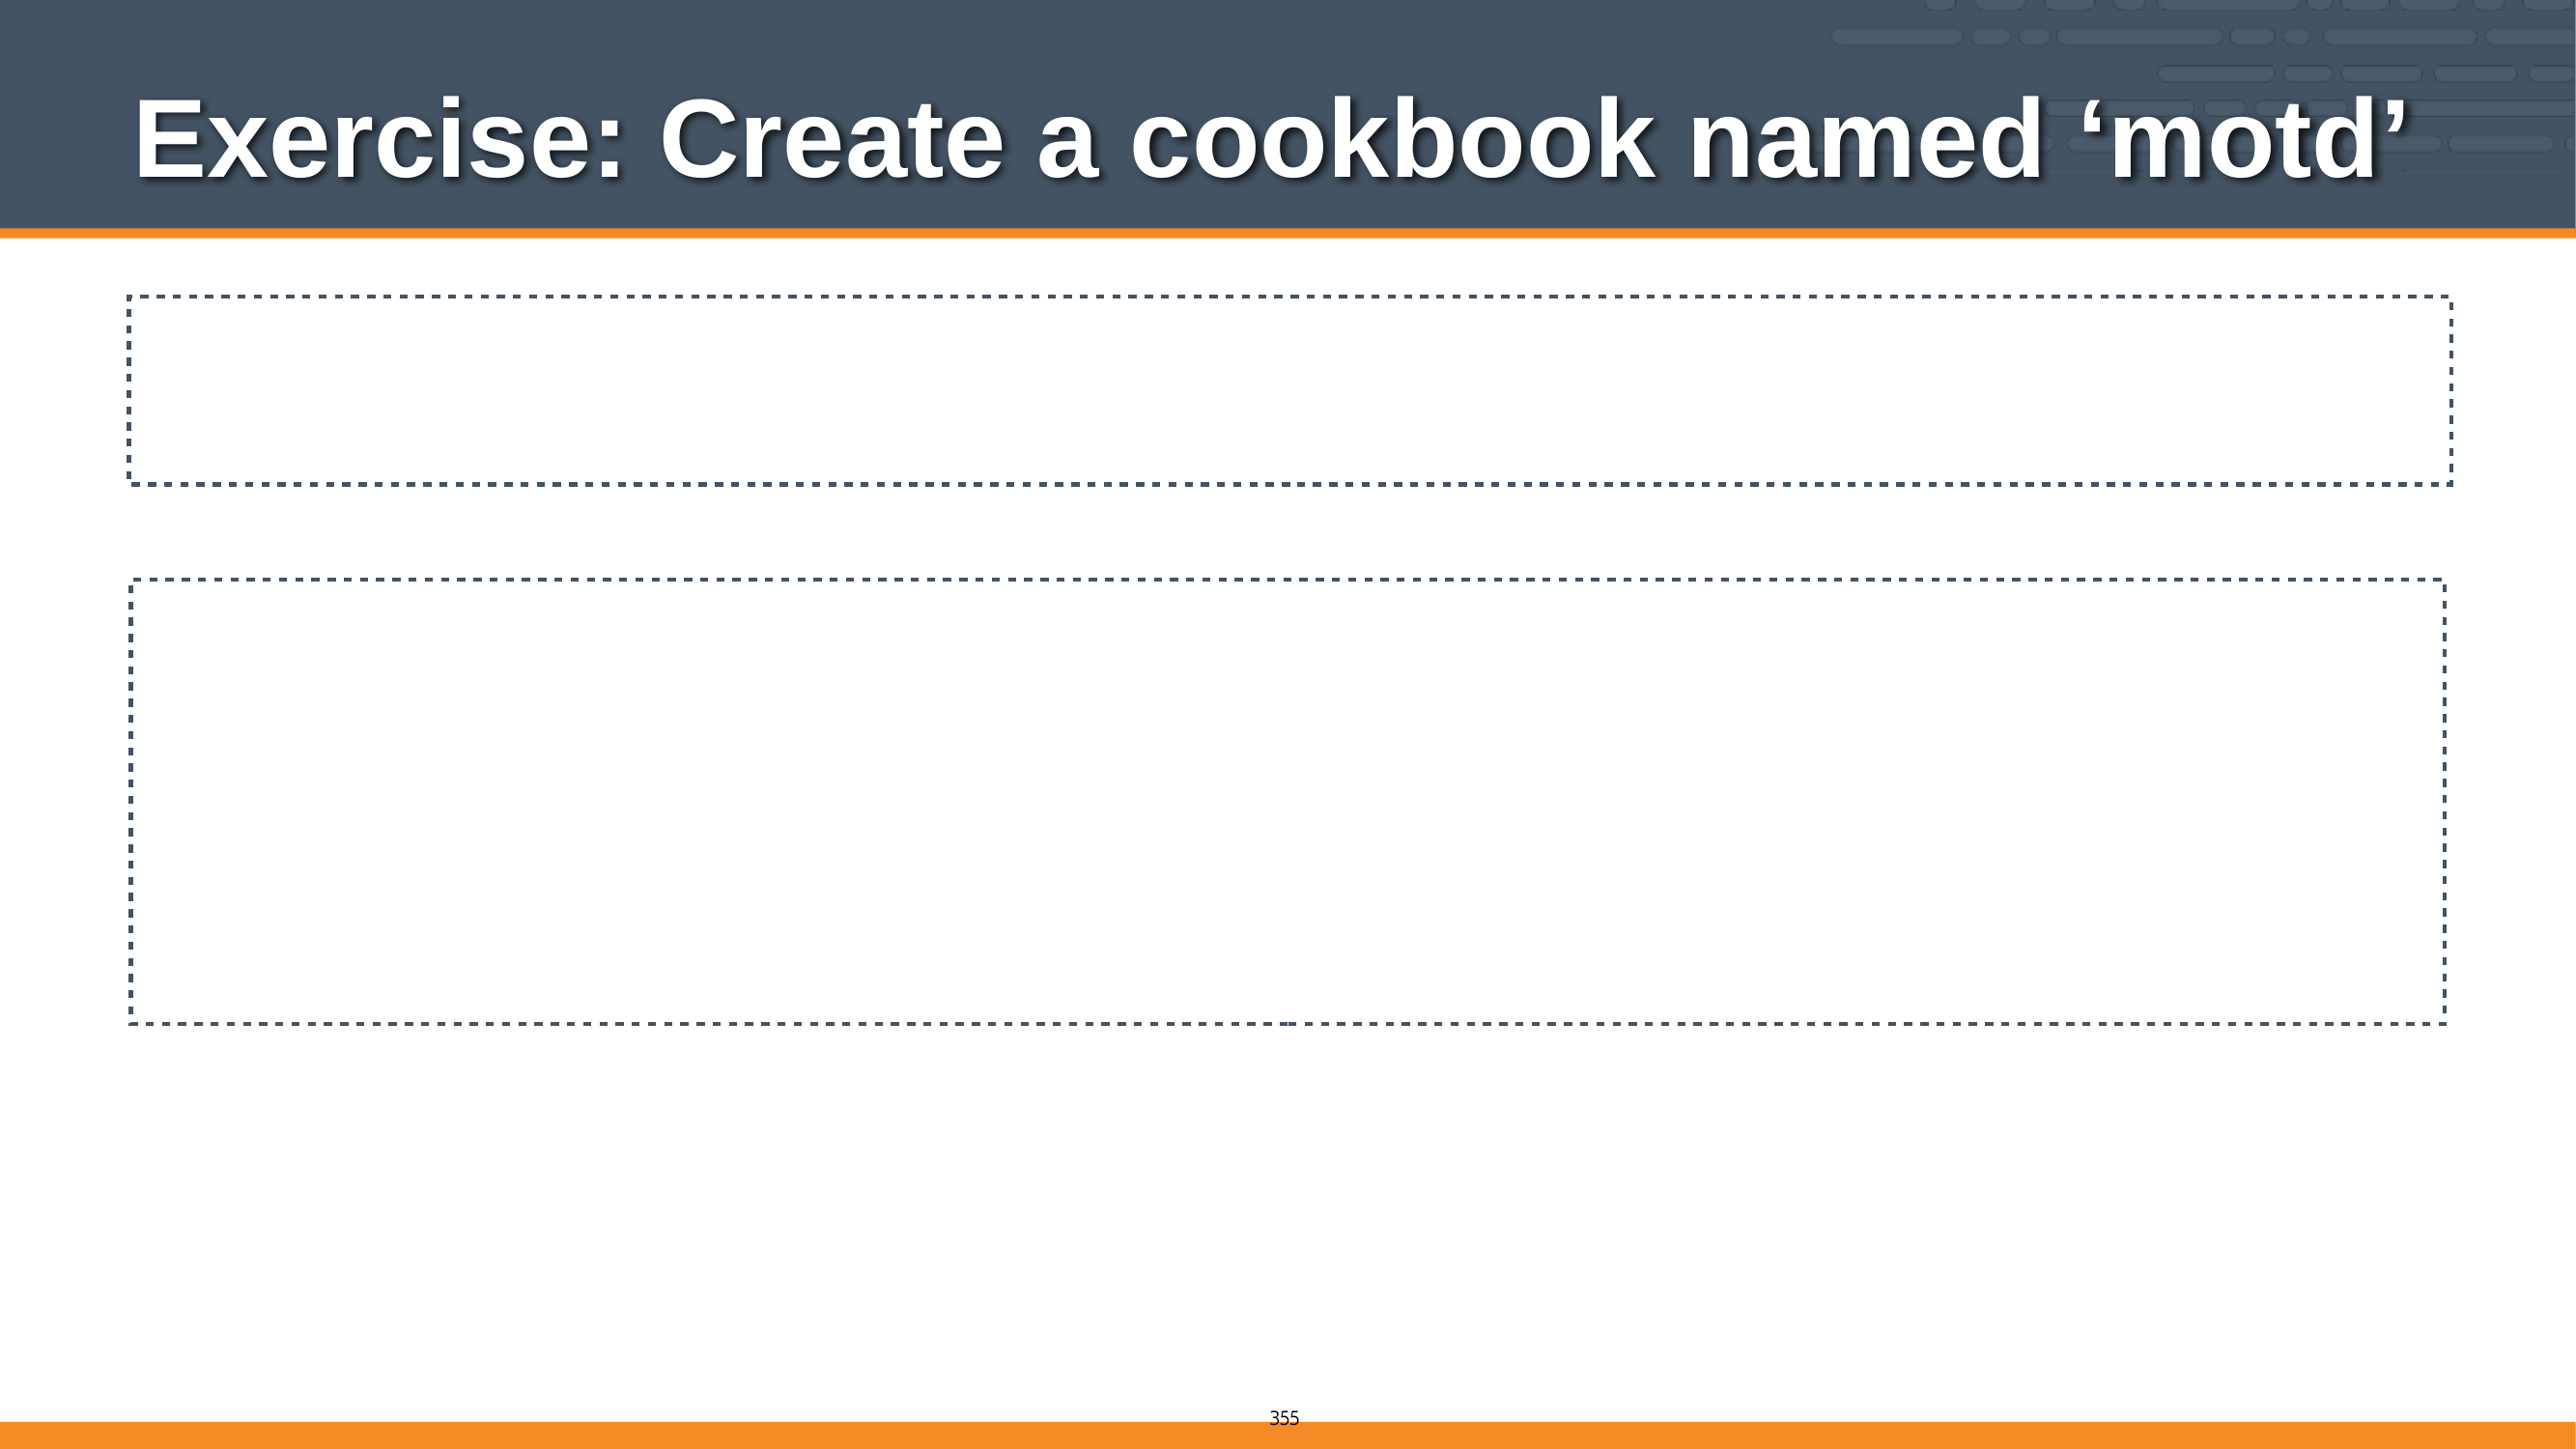

# Exercise: Create a cookbook named ‘motd’
$ knife cookbook create motd
 ** Creating cookbook motd
 ** Creating README for cookbook: motd
 ** Creating CHANGELOG for cookbook: motd
 ** Creating metadata for cookbook: motd
355